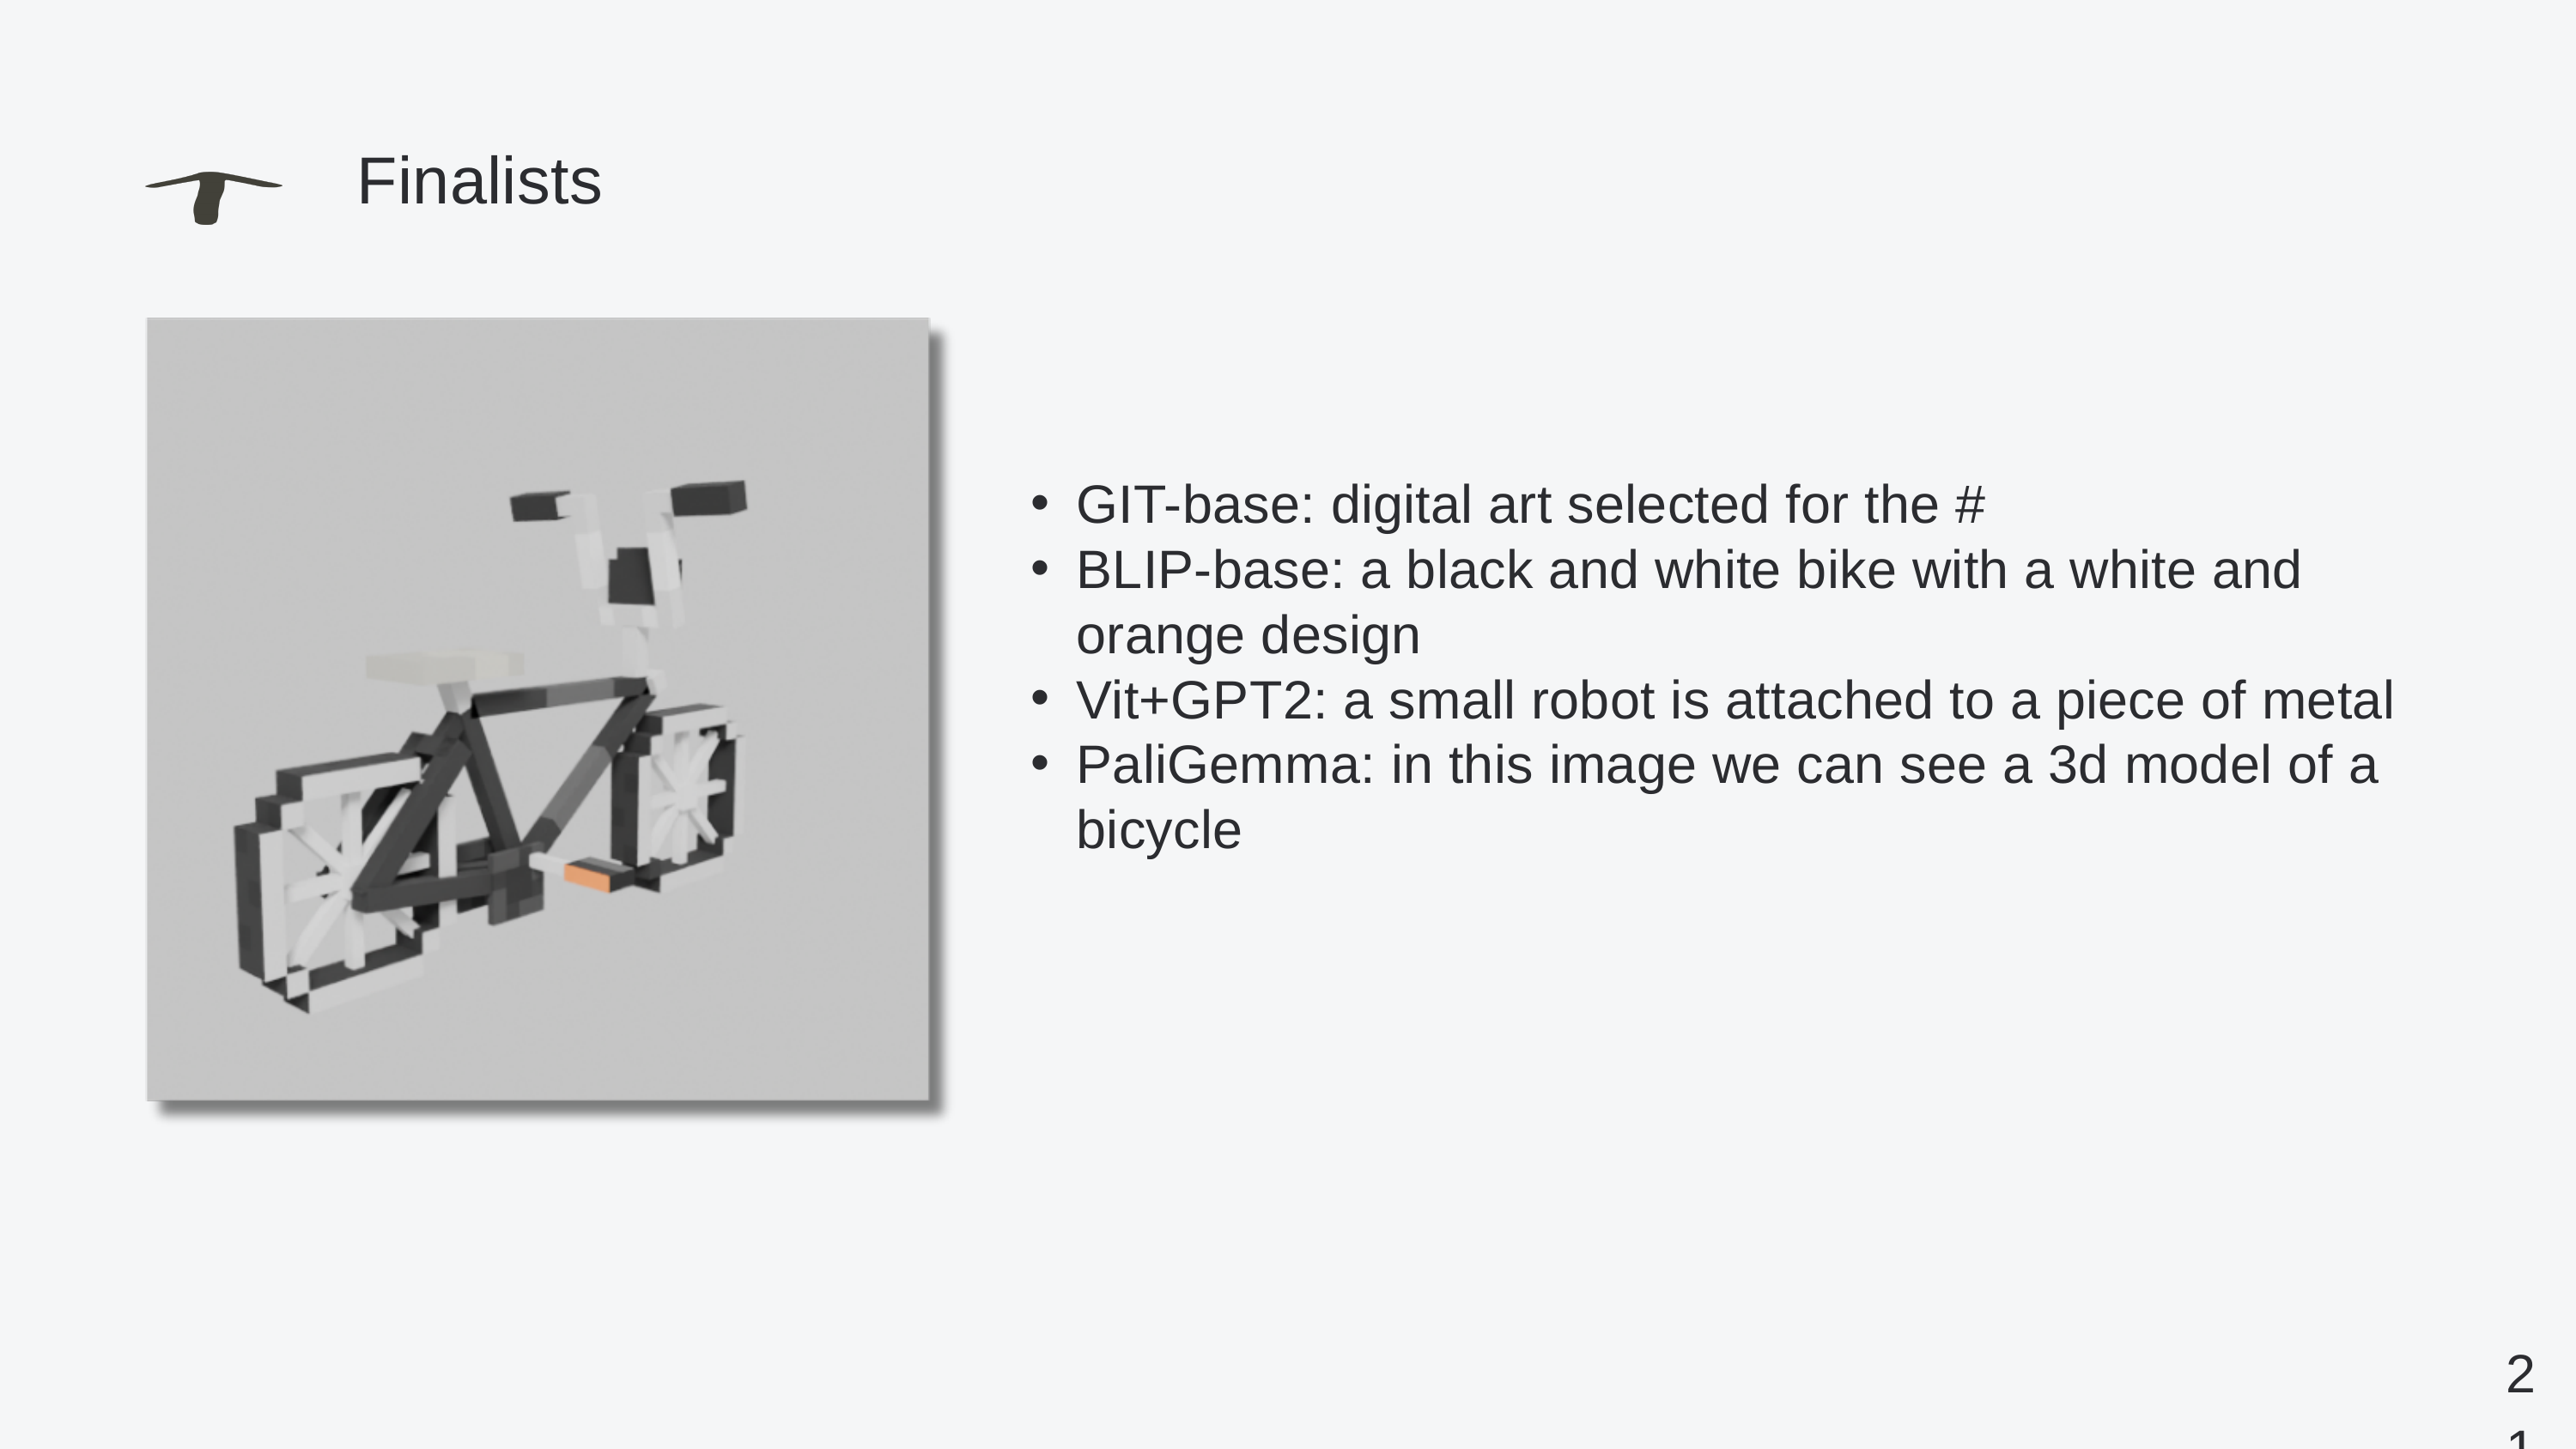

Finalists

GIT-base: digital art selected for the #
BLIP-base: a black and white bike with a white and orange design
Vit+GPT2: a small robot is attached to a piece of metal
PaliGemma: in this image we can see a 3d model of a bicycle
21